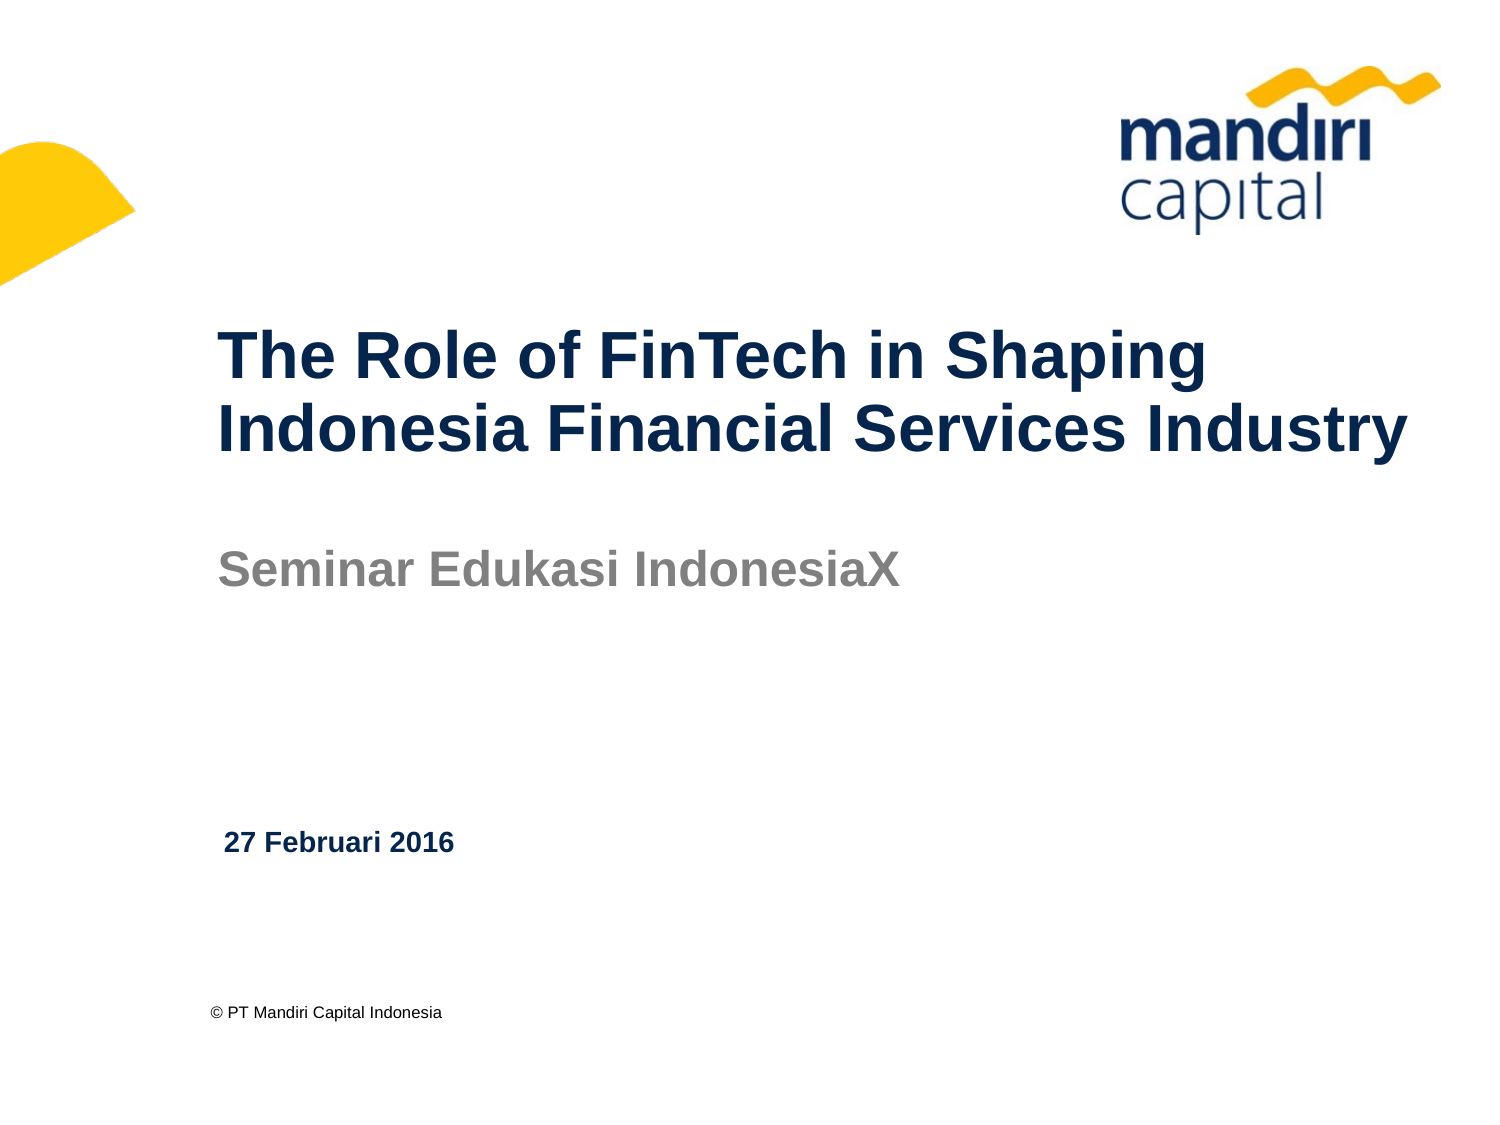

# The Role of FinTech in Shaping Indonesia Financial Services Industry
Seminar Edukasi IndonesiaX
27 Februari 2016